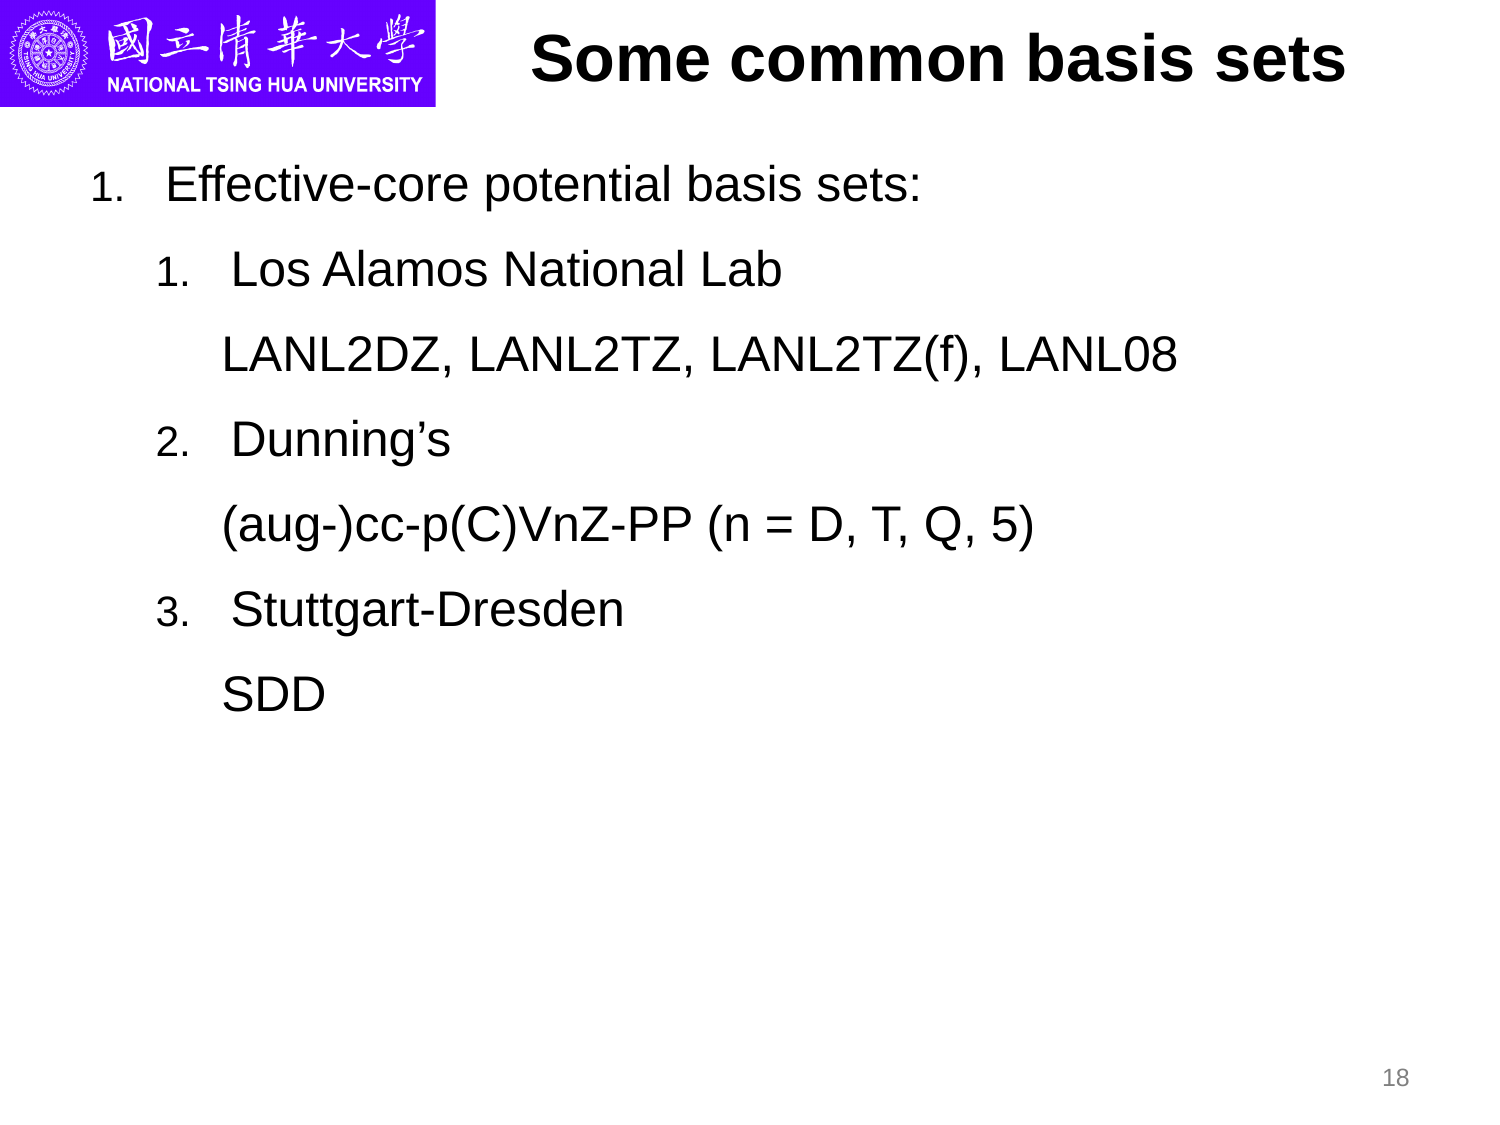

# Some common basis sets
Effective-core potential basis sets:
Los Alamos National Lab
LANL2DZ, LANL2TZ, LANL2TZ(f), LANL08
Dunning’s
(aug-)cc-p(C)VnZ-PP (n = D, T, Q, 5)
Stuttgart-Dresden
SDD
18